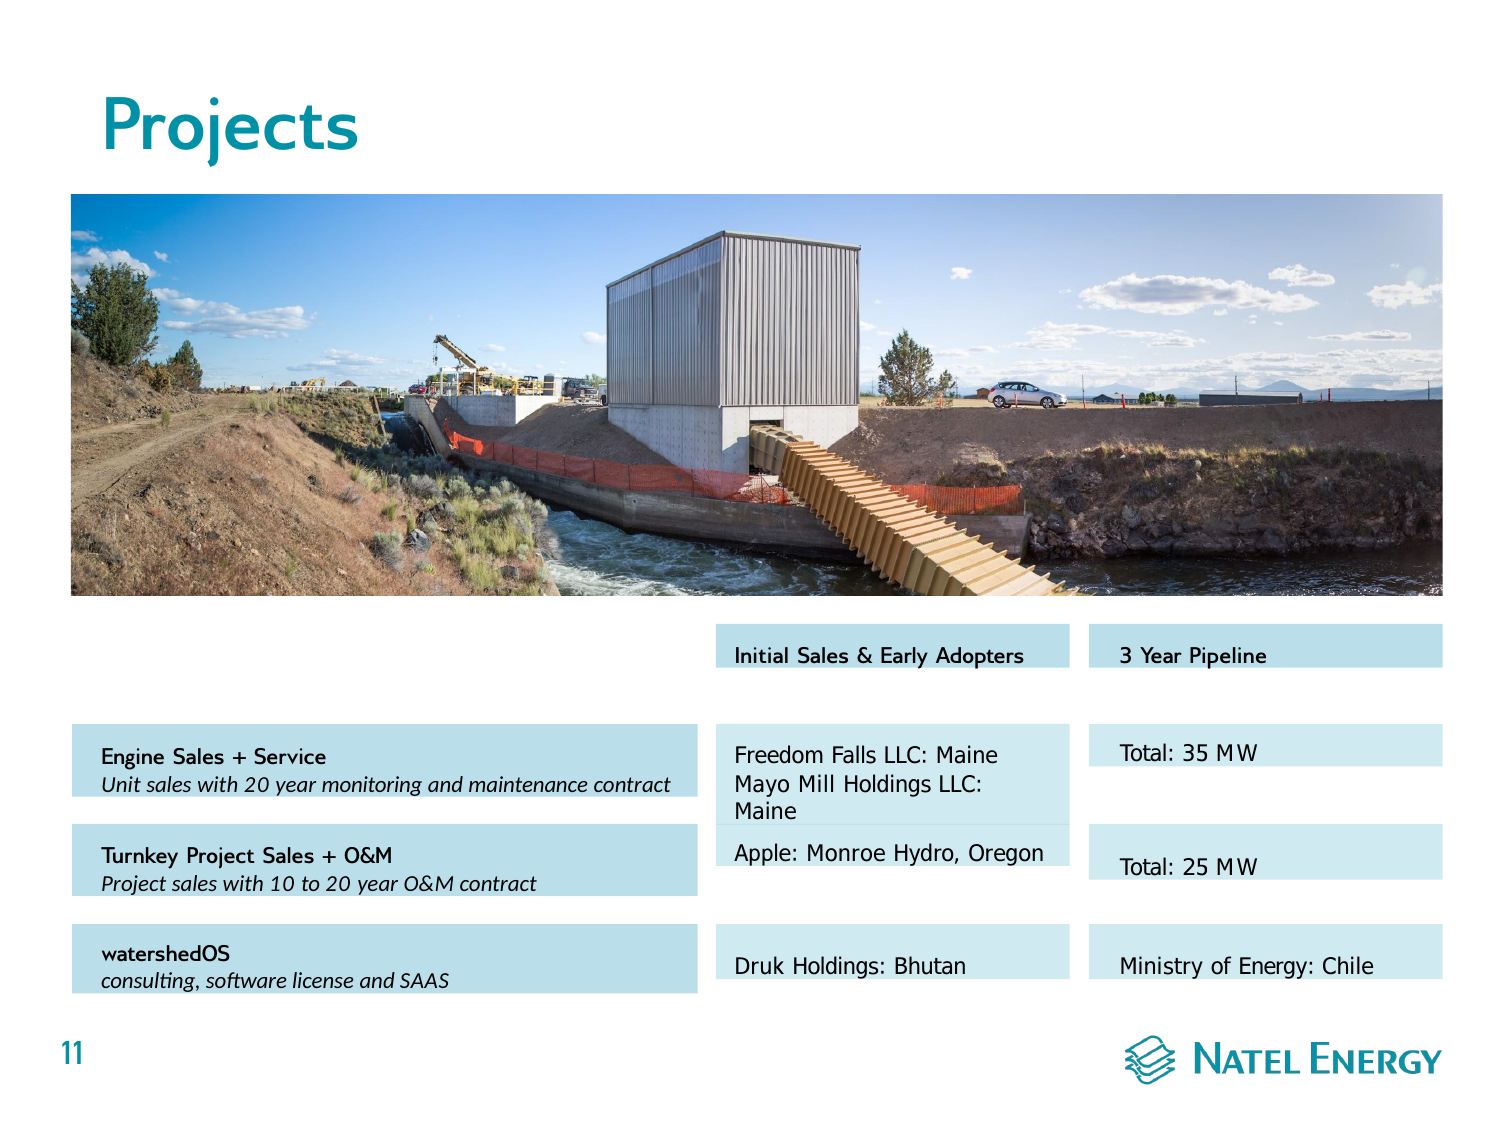

# Projects

Initial Sales & Early Adopters
3 Year Pipeline
Freedom Falls LLC: Maine  Mayo Mill Holdings LLC: Maine
Total: 35 MW
Engine Sales + Service
Unit sales with 20 year monitoring and maintenance contract
Apple: Monroe Hydro, Oregon

Total: 25 MW
Turnkey Project Sales + O&M
Project sales with 10 to 20 year O&M contract

Druk Holdings: Bhutan
watershedOS
consulting, software license and SAAS

Ministry of Energy: Chile
11